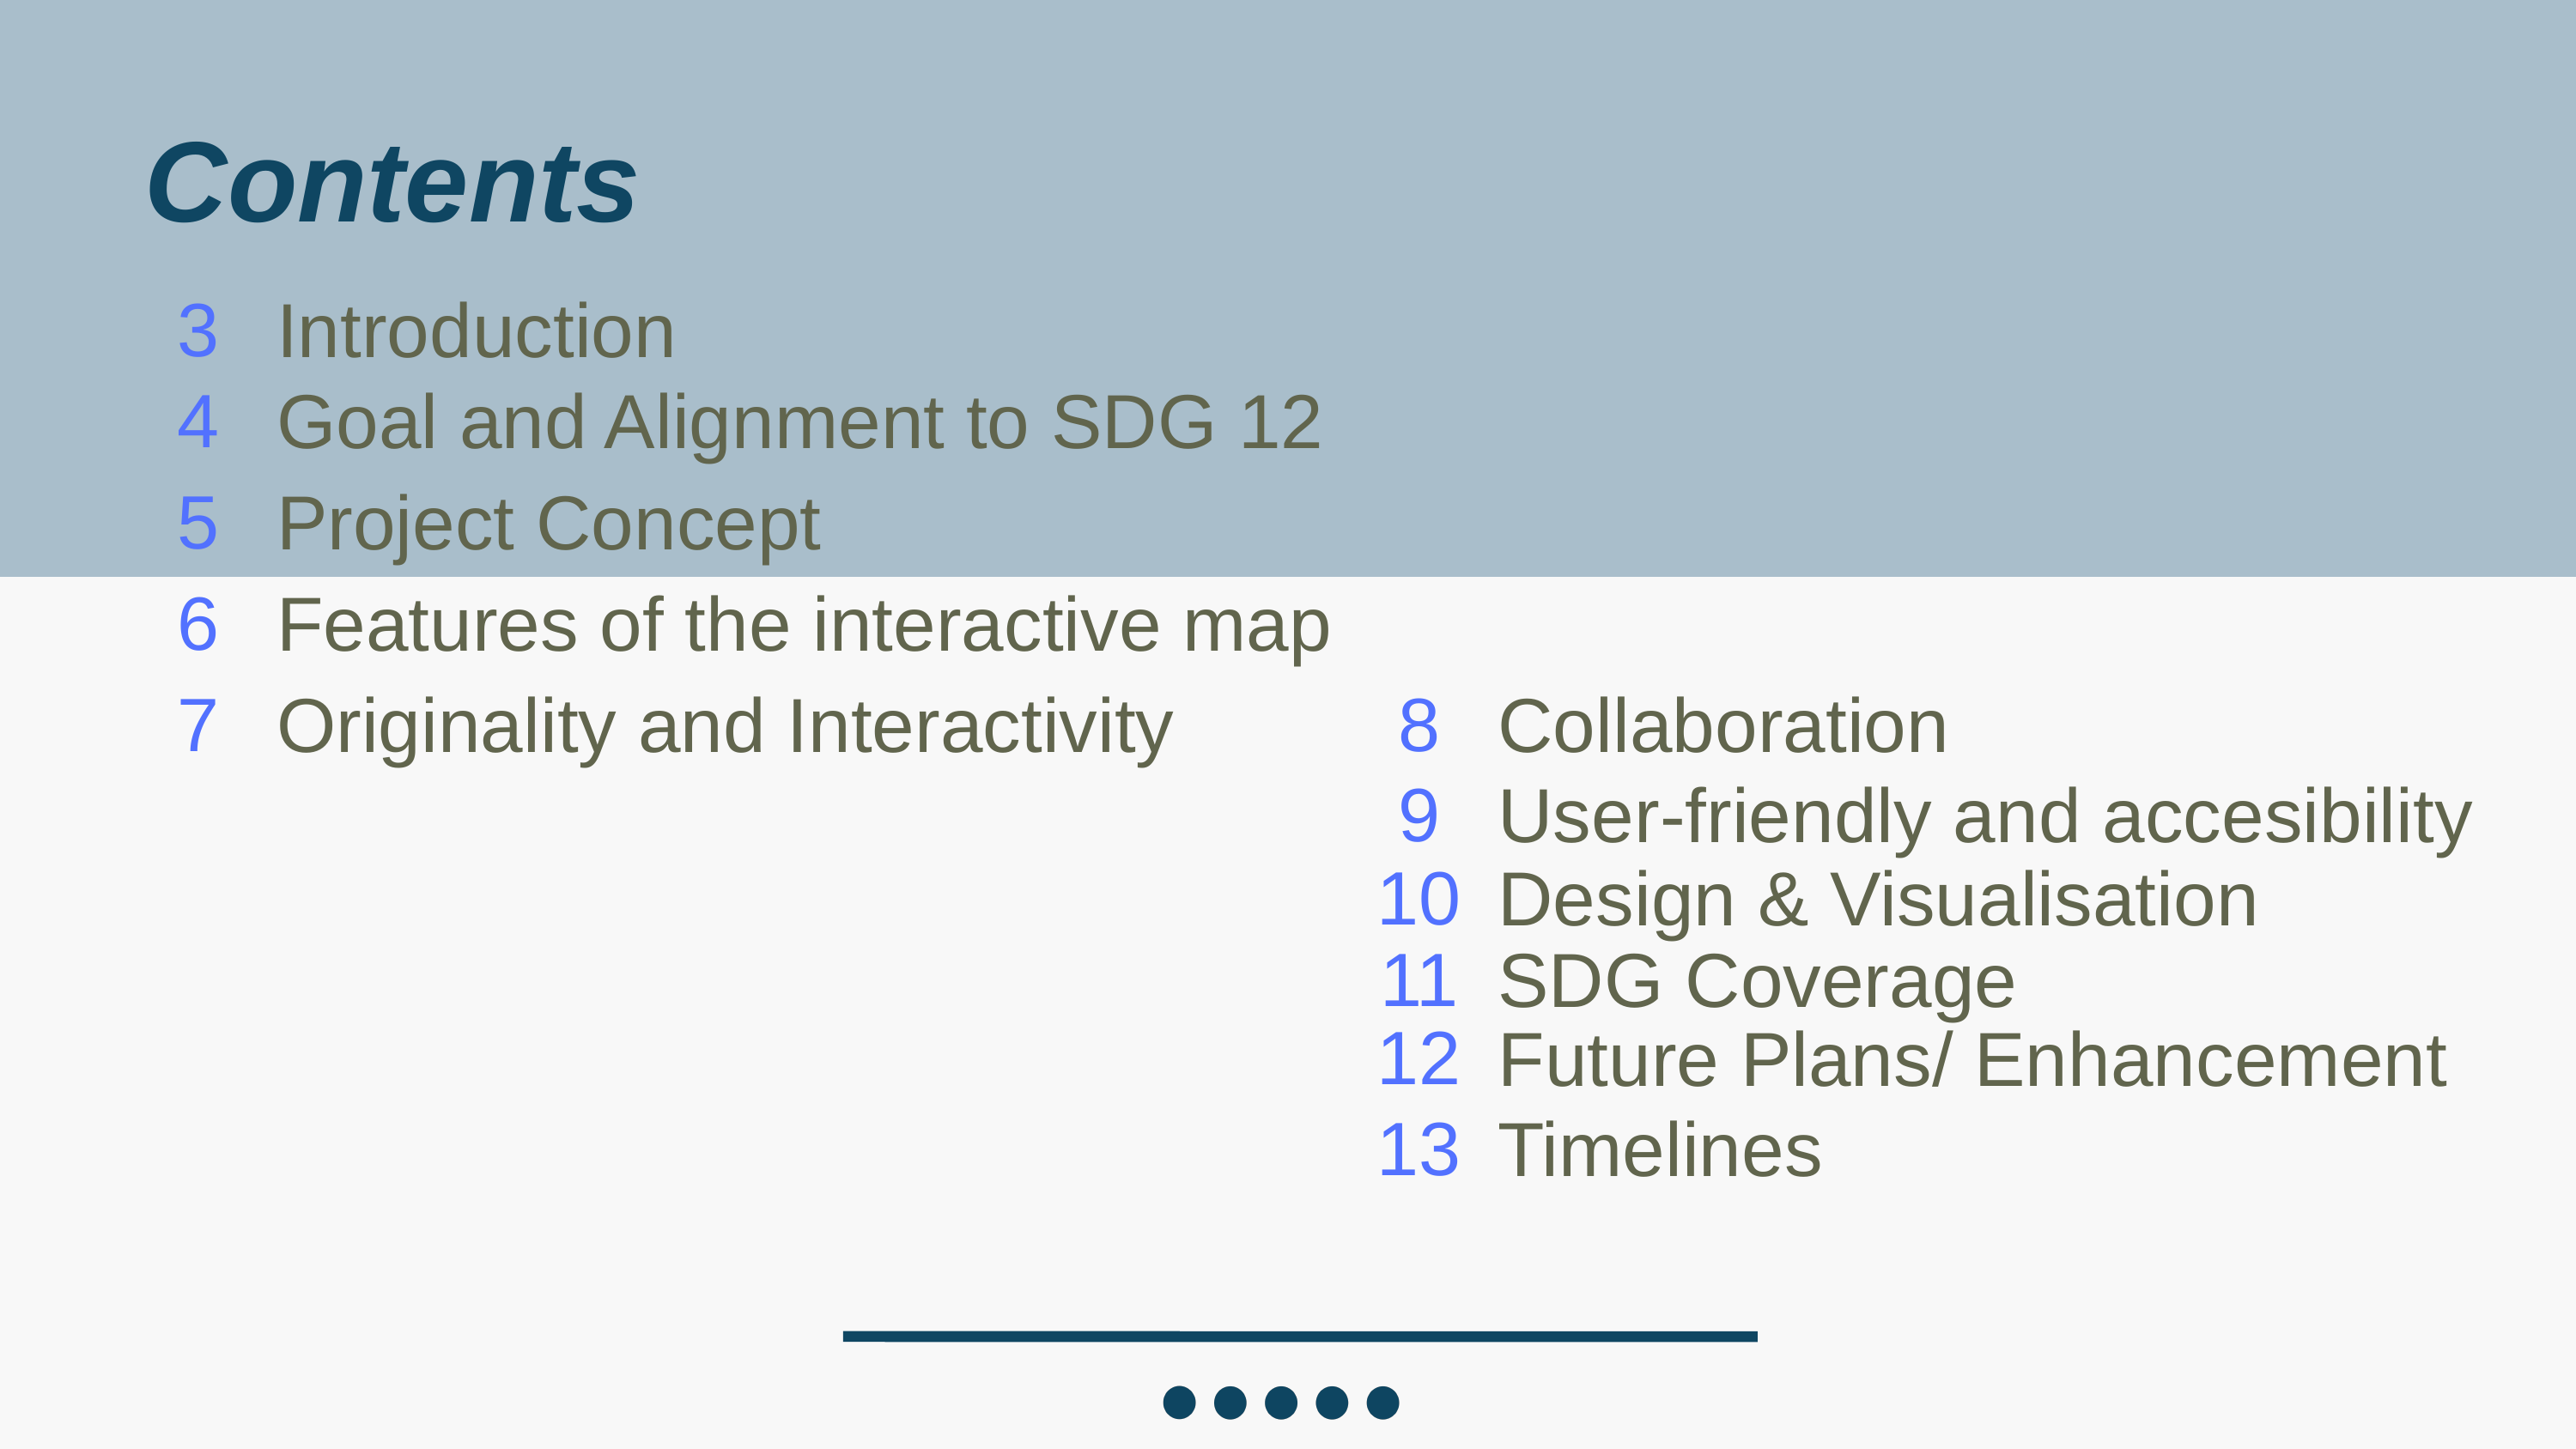

Contents
Introduction
3
Goal and Alignment to SDG 12
4
Project Concept
5
Features of the interactive map
6
Originality and Interactivity
Collaboration
7
8
User-friendly and accesibility
9
Design & Visualisation
10
SDG Coverage
11
Future Plans/ Enhancement
12
Timelines
13